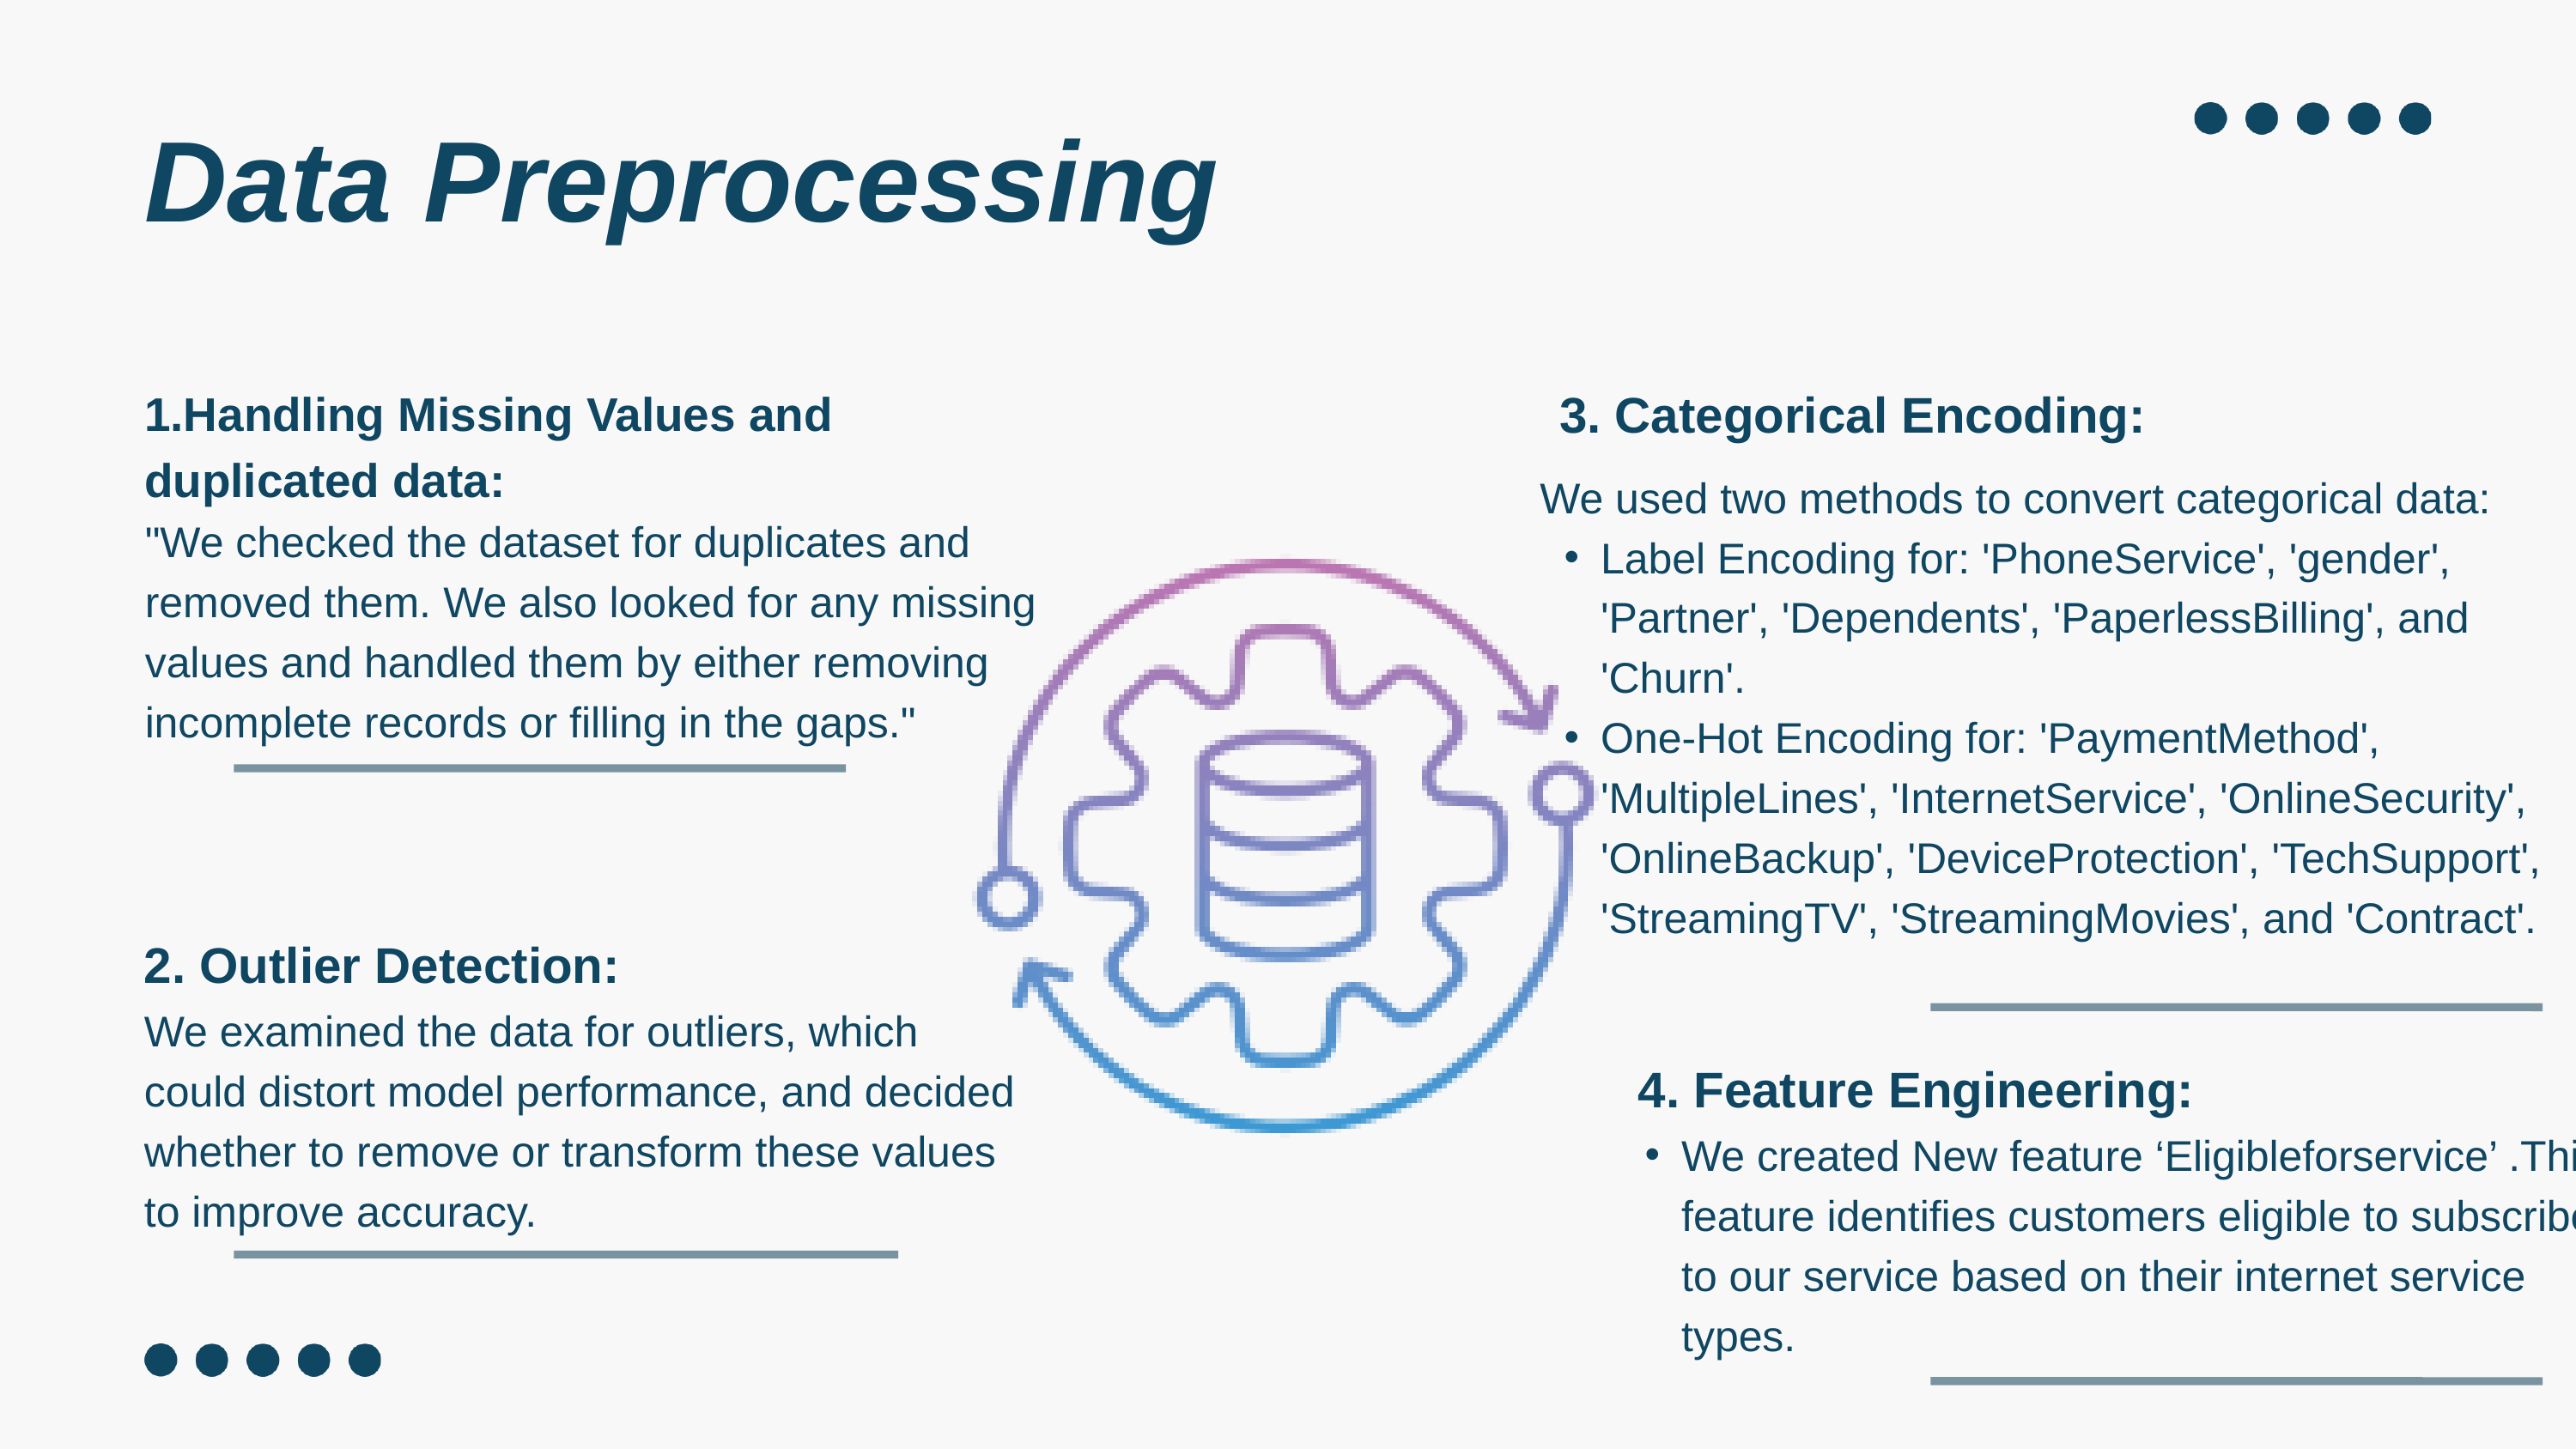

Data Preprocessing

3. Categorical Encoding:
1.Handling Missing Values and duplicated data:
 We used two methods to convert categorical data:
Label Encoding for: 'PhoneService', 'gender', 'Partner', 'Dependents', 'PaperlessBilling', and 'Churn'.
One-Hot Encoding for: 'PaymentMethod', 'MultipleLines', 'InternetService', 'OnlineSecurity', 'OnlineBackup', 'DeviceProtection', 'TechSupport', 'StreamingTV', 'StreamingMovies', and 'Contract'.

"We checked the dataset for duplicates and removed them. We also looked for any missing values and handled them by either removing incomplete records or filling in the gaps."

2. Outlier Detection:
We examined the data for outliers, which could distort model performance, and decided whether to remove or transform these values to improve accuracy.

4. Feature Engineering:
We created New feature ‘Eligibleforservice’ .This feature identifies customers eligible to subscribe to our service based on their internet service types.